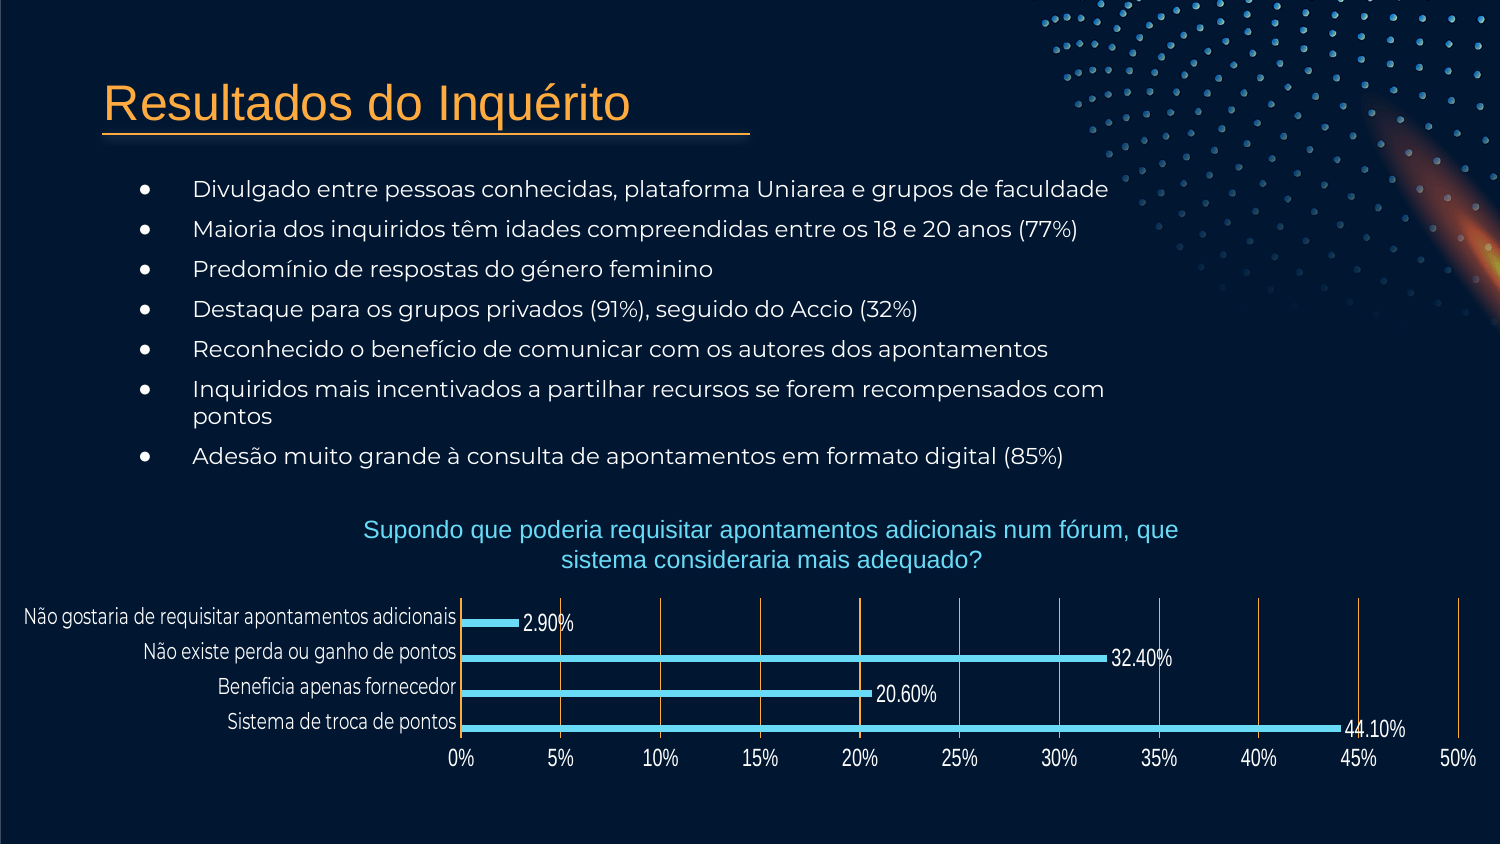

# Resultados do Inquérito
Divulgado entre pessoas conhecidas, plataforma Uniarea e grupos de faculdade
Maioria dos inquiridos têm idades compreendidas entre os 18 e 20 anos (77%)
Predomínio de respostas do género feminino
Destaque para os grupos privados (91%), seguido do Accio (32%)
Reconhecido o benefício de comunicar com os autores dos apontamentos
Inquiridos mais incentivados a partilhar recursos se forem recompensados com pontos
Adesão muito grande à consulta de apontamentos em formato digital (85%)

Supondo que poderia requisitar apontamentos adicionais num fórum, que sistema consideraria mais adequado?

### Chart

| Category | Série 1 | Column1 | Column2 |
|---|---|---|---|
| Sistema de troca de pontos | 0.441 | None | None |
| Beneficia apenas fornecedor | 0.206 | None | None |
| Não existe perda ou ganho de pontos | 0.324 | None | None |
| Não gostaria de requisitar apontamentos adicionais | 0.029 | None | None |